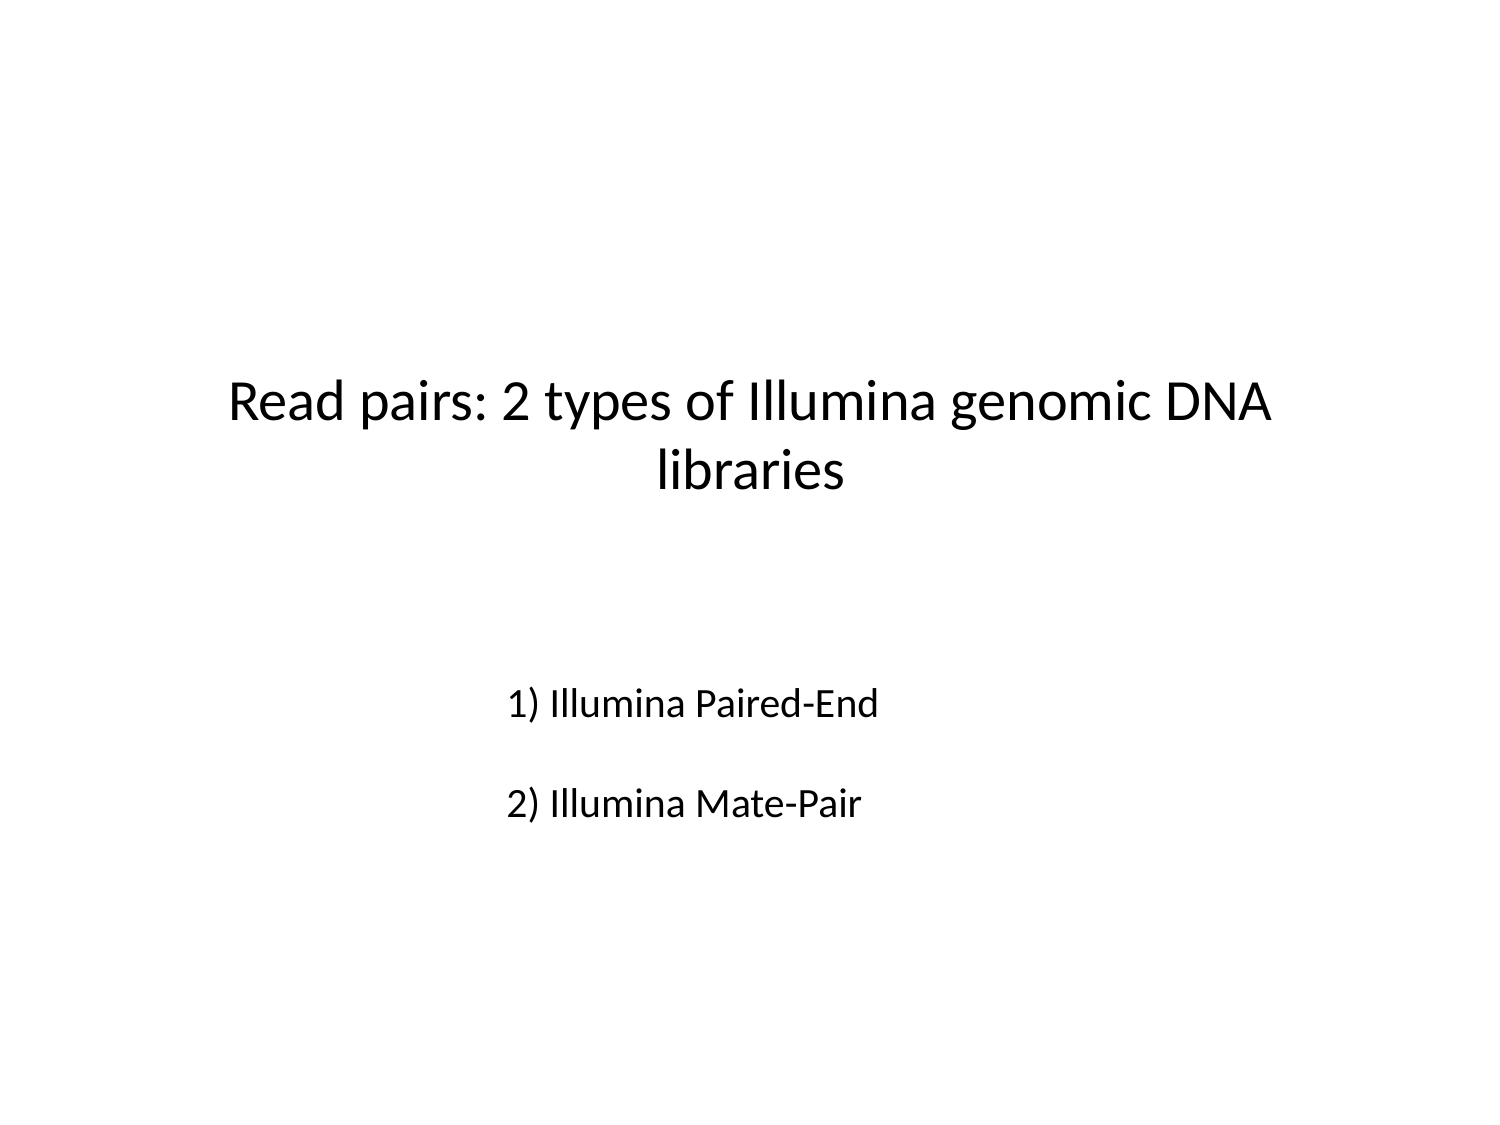

Read pairs: 2 types of Illumina genomic DNA libraries
1) Illumina Paired-End

2) Illumina Mate-Pair